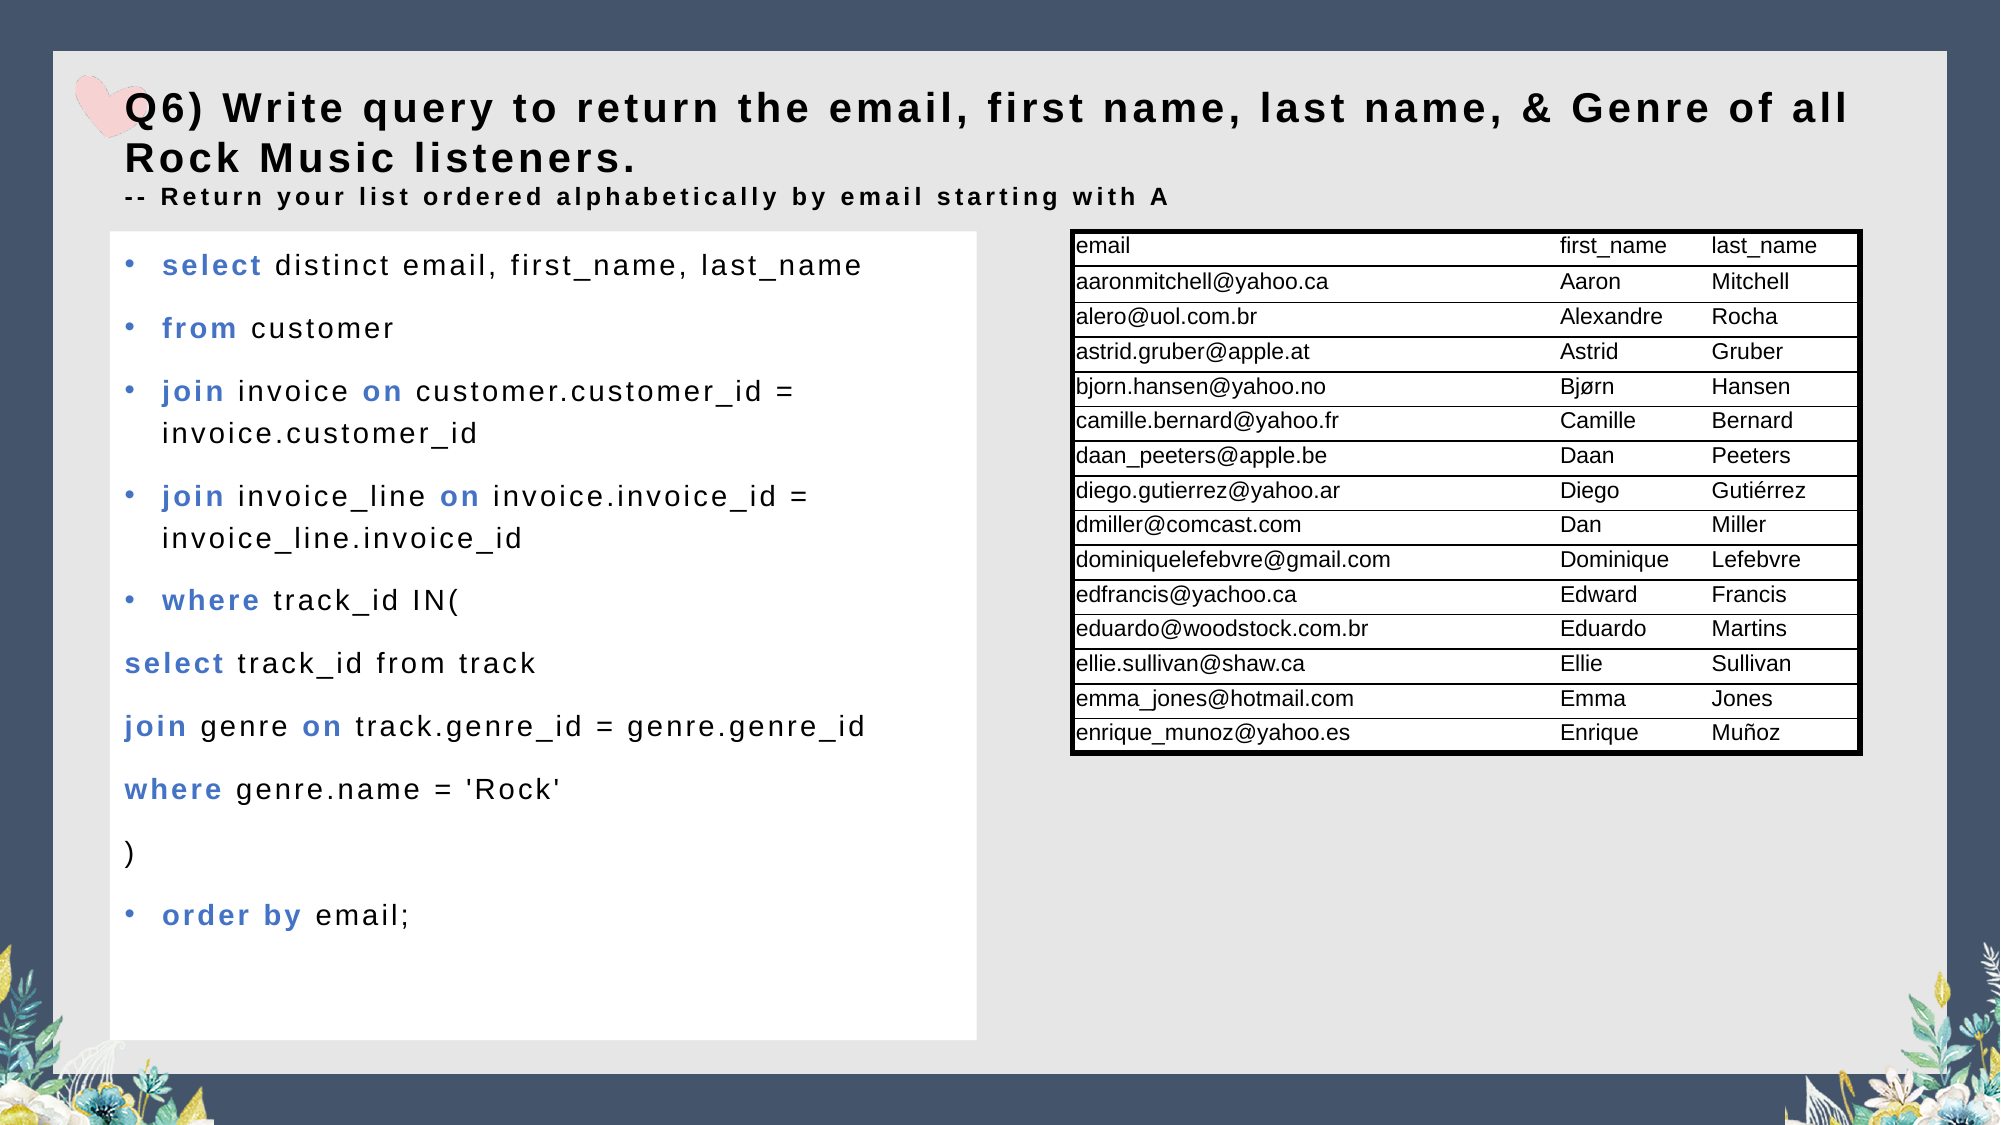

# Q6) Write query to return the email, first name, last name, & Genre of all Rock Music listeners. -- Return your list ordered alphabetically by email starting with A
| email | first\_name | last\_name |
| --- | --- | --- |
| aaronmitchell@yahoo.ca | Aaron | Mitchell |
| alero@uol.com.br | Alexandre | Rocha |
| astrid.gruber@apple.at | Astrid | Gruber |
| bjorn.hansen@yahoo.no | Bjørn | Hansen |
| camille.bernard@yahoo.fr | Camille | Bernard |
| daan\_peeters@apple.be | Daan | Peeters |
| diego.gutierrez@yahoo.ar | Diego | Gutiérrez |
| dmiller@comcast.com | Dan | Miller |
| dominiquelefebvre@gmail.com | Dominique | Lefebvre |
| edfrancis@yachoo.ca | Edward | Francis |
| eduardo@woodstock.com.br | Eduardo | Martins |
| ellie.sullivan@shaw.ca | Ellie | Sullivan |
| emma\_jones@hotmail.com | Emma | Jones |
| enrique\_munoz@yahoo.es | Enrique | Muñoz |
select distinct email, first_name, last_name
from customer
join invoice on customer.customer_id = invoice.customer_id
join invoice_line on invoice.invoice_id = invoice_line.invoice_id
where track_id IN(
select track_id from track
join genre on track.genre_id = genre.genre_id
where genre.name = 'Rock'
)
order by email;